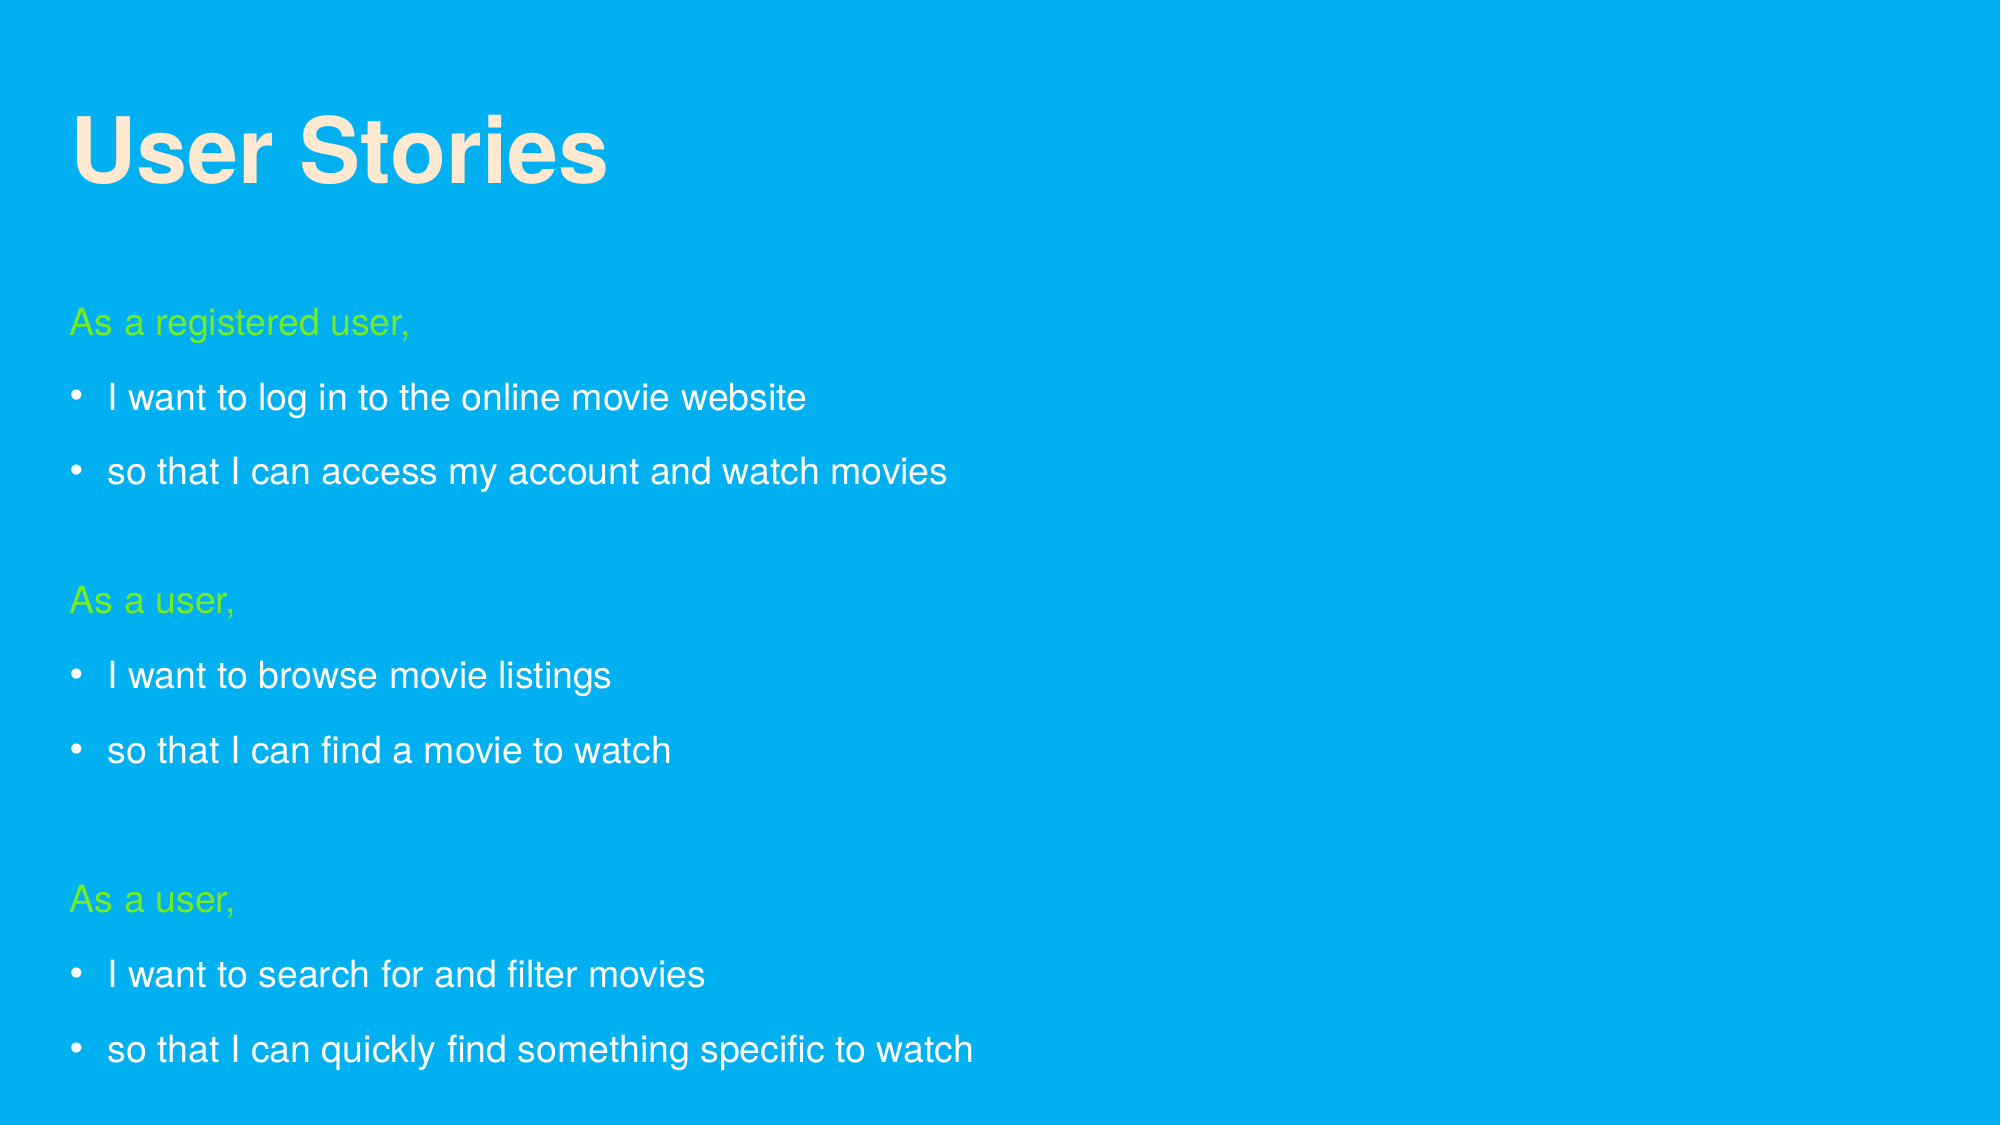

# User Stories
As a registered user,
I want to log in to the online movie website
so that I can access my account and watch movies
As a user,
I want to browse movie listings
so that I can find a movie to watch

As a user,
I want to search for and filter movies
so that I can quickly find something specific to watch